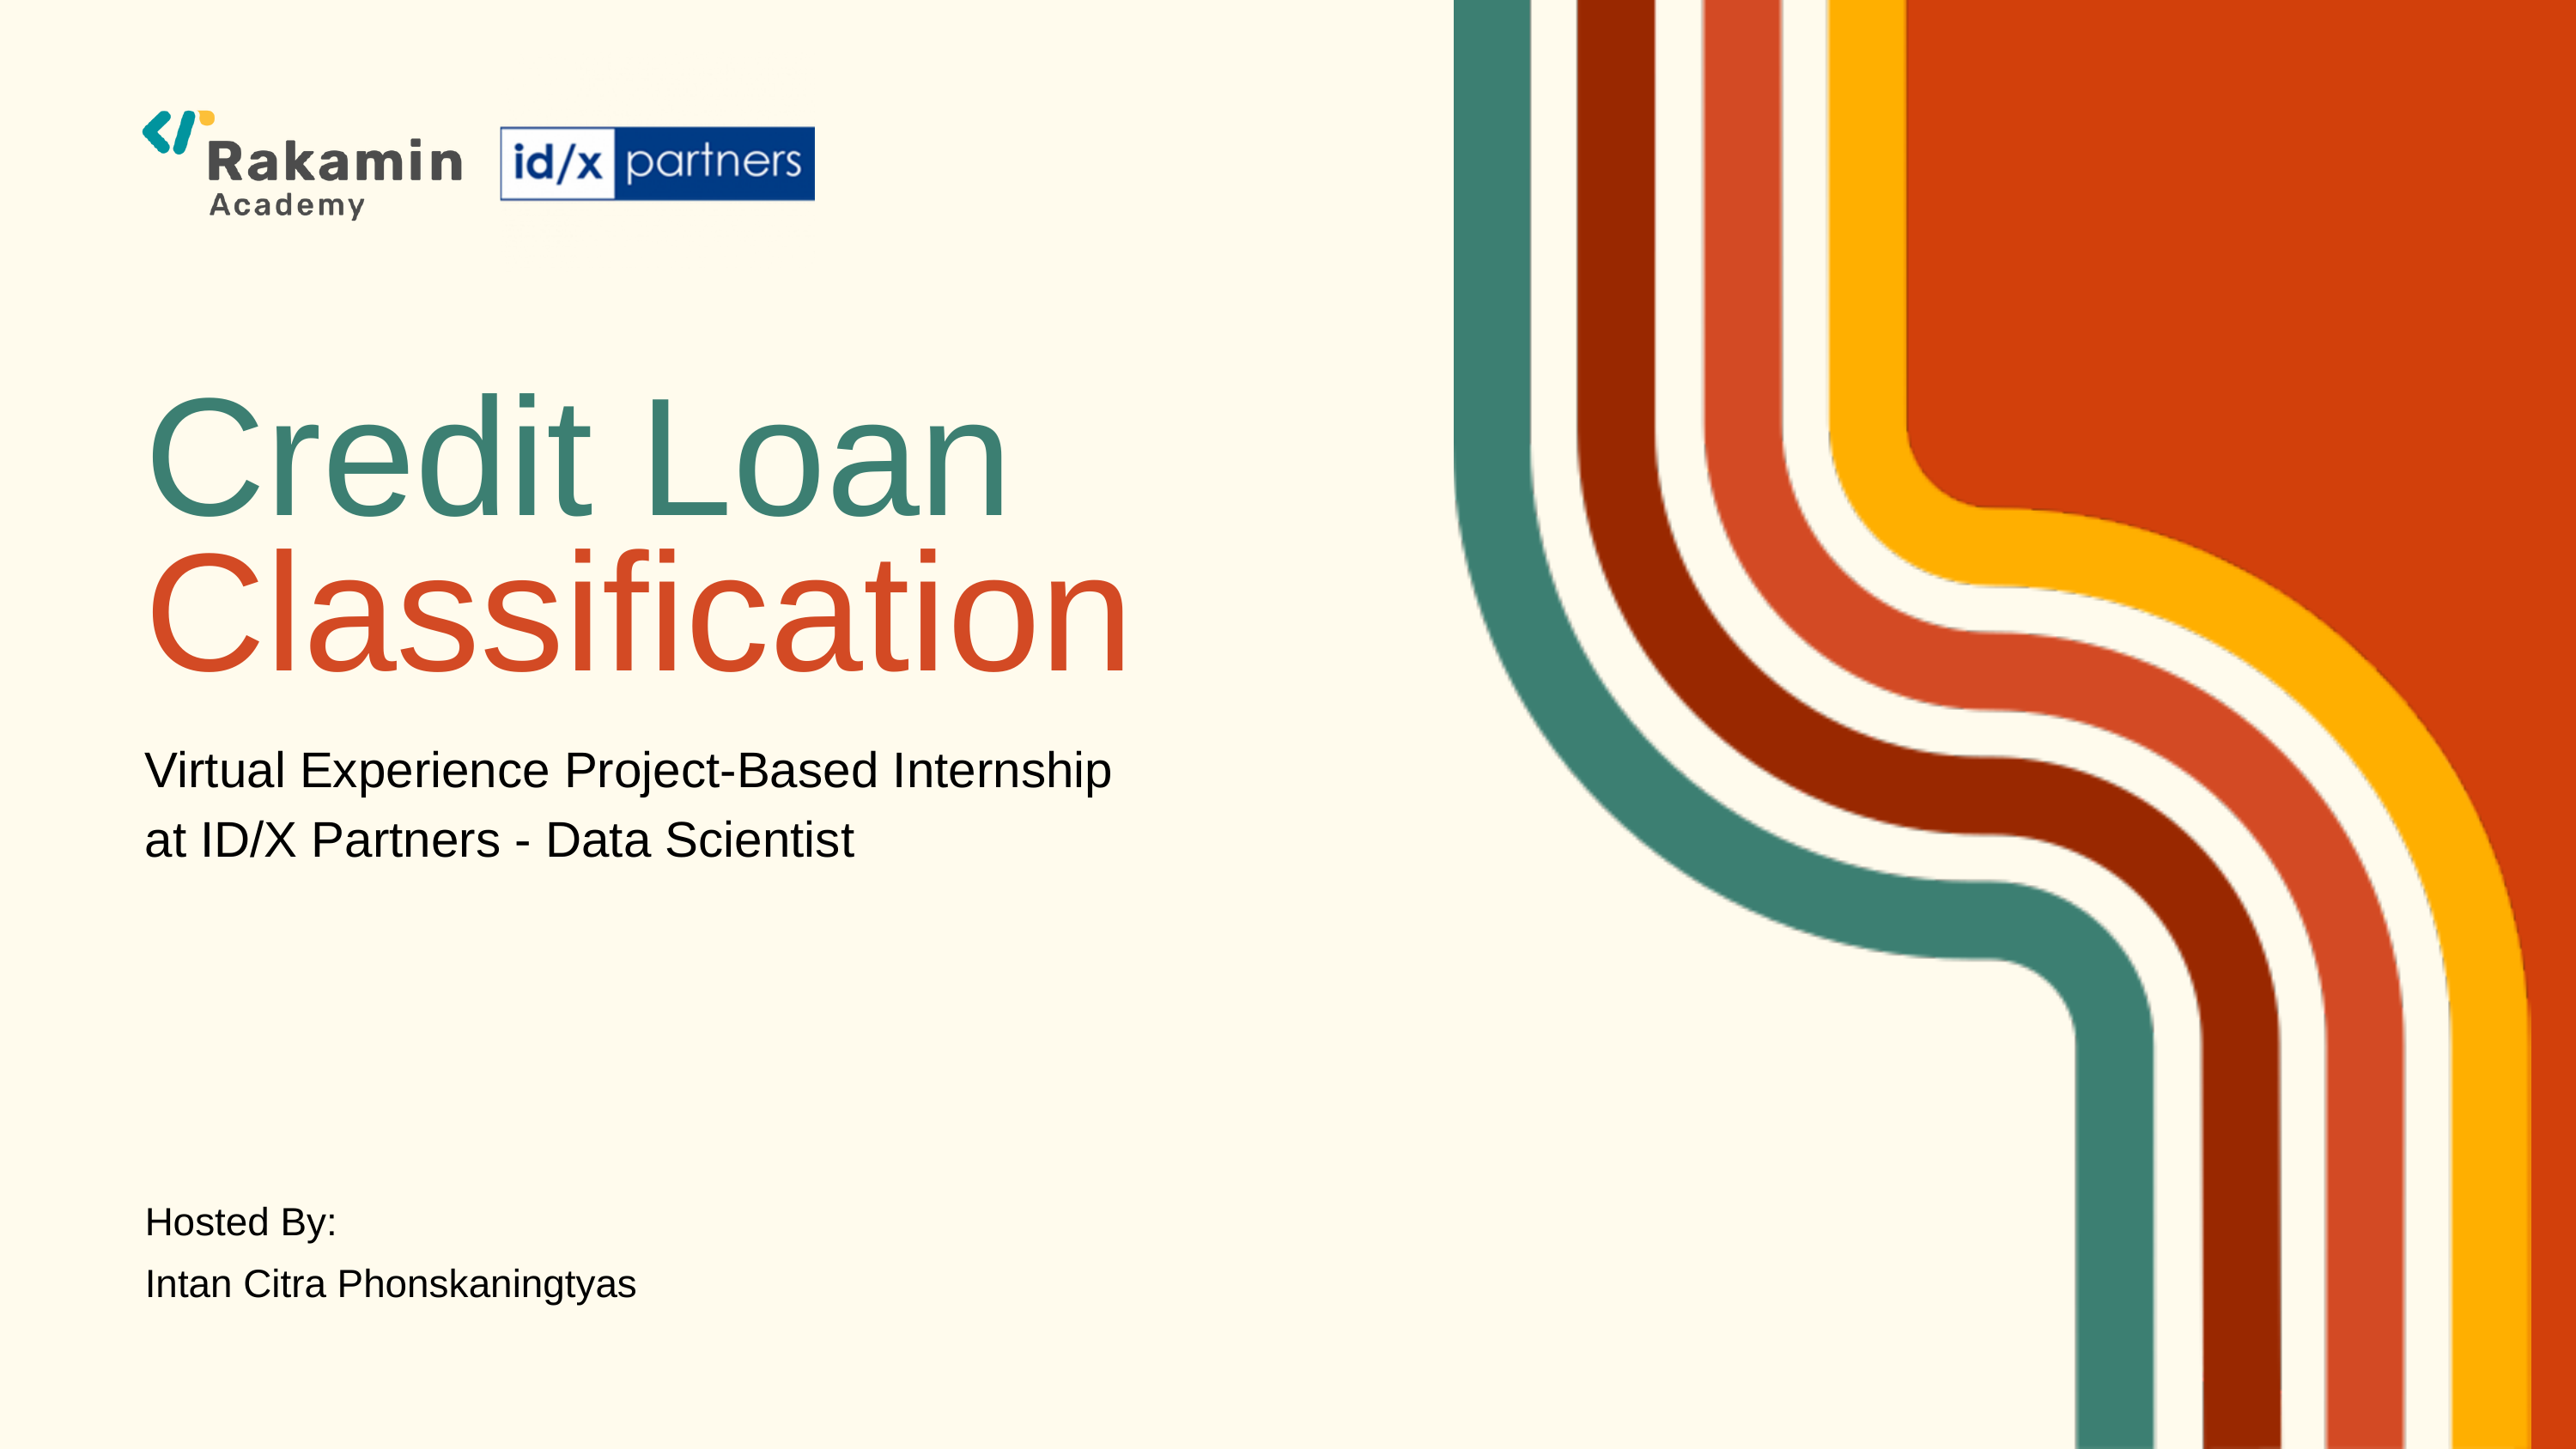

Credit Loan
Classification
Virtual Experience Project-Based Internship
at ID/X Partners - Data Scientist
Hosted By:
Intan Citra Phonskaningtyas